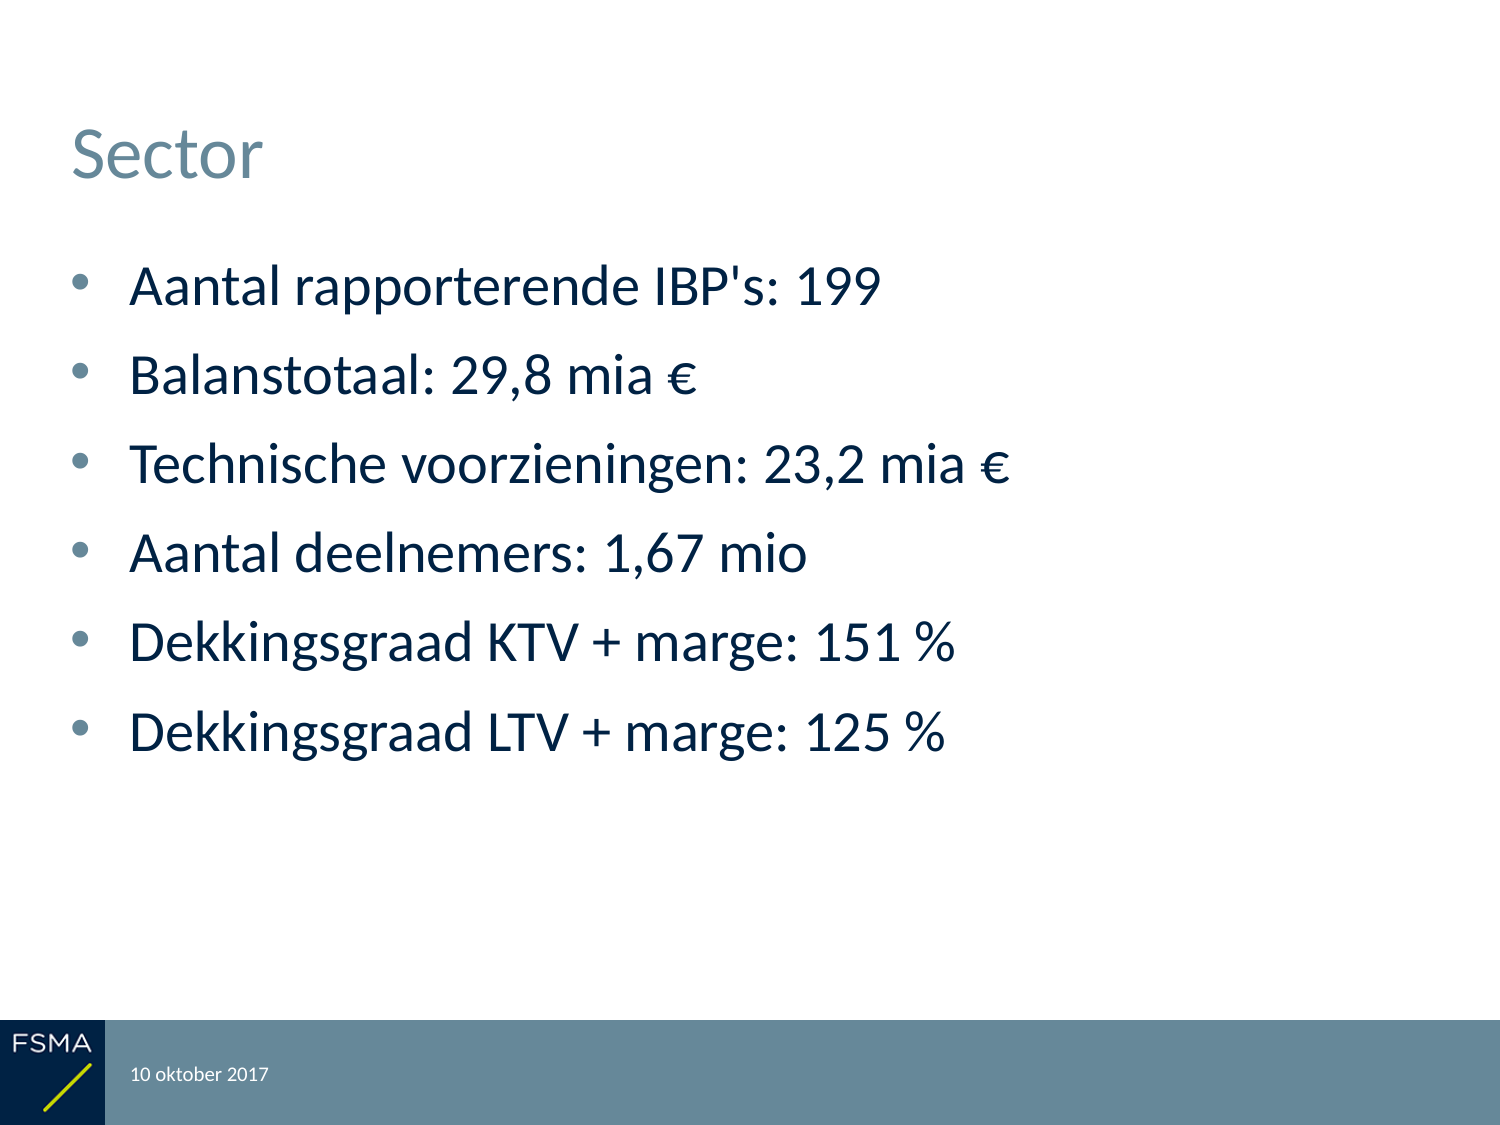

# Sector
Aantal rapporterende IBP's: 199
Balanstotaal: 29,8 mia €
Technische voorzieningen: 23,2 mia €
Aantal deelnemers: 1,67 mio
Dekkingsgraad KTV + marge: 151 %
Dekkingsgraad LTV + marge: 125 %
10 oktober 2017
Rapportering over het boekjaar 2016
6